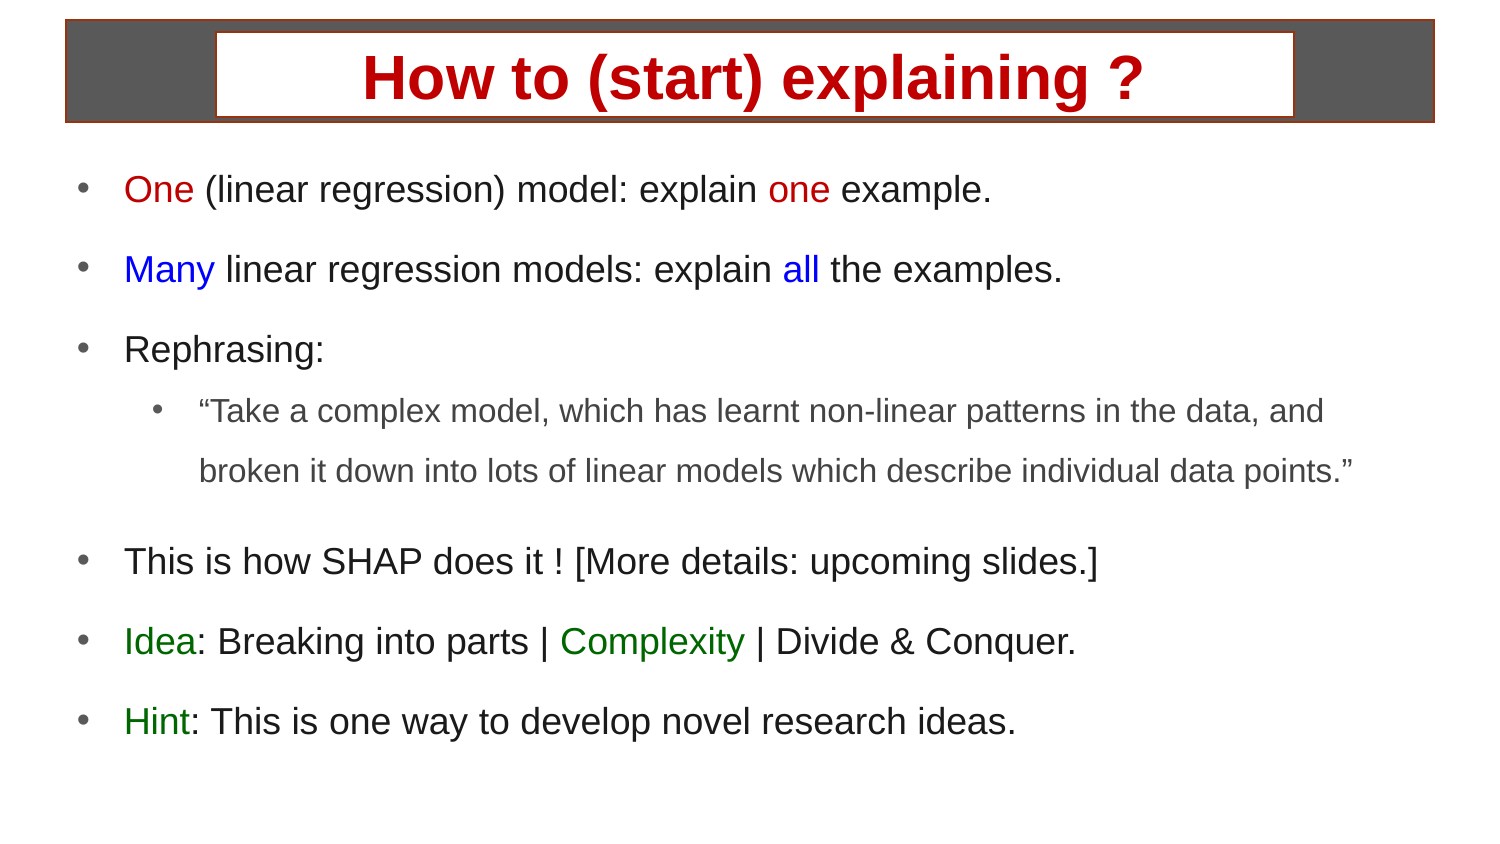

How to (start) explaining ?
#
One (linear regression) model: explain one example.
Many linear regression models: explain all the examples.
Rephrasing:
“Take a complex model, which has learnt non-linear patterns in the data, and broken it down into lots of linear models which describe individual data points.”
This is how SHAP does it ! [More details: upcoming slides.]
Idea: Breaking into parts | Complexity | Divide & Conquer.
Hint: This is one way to develop novel research ideas.